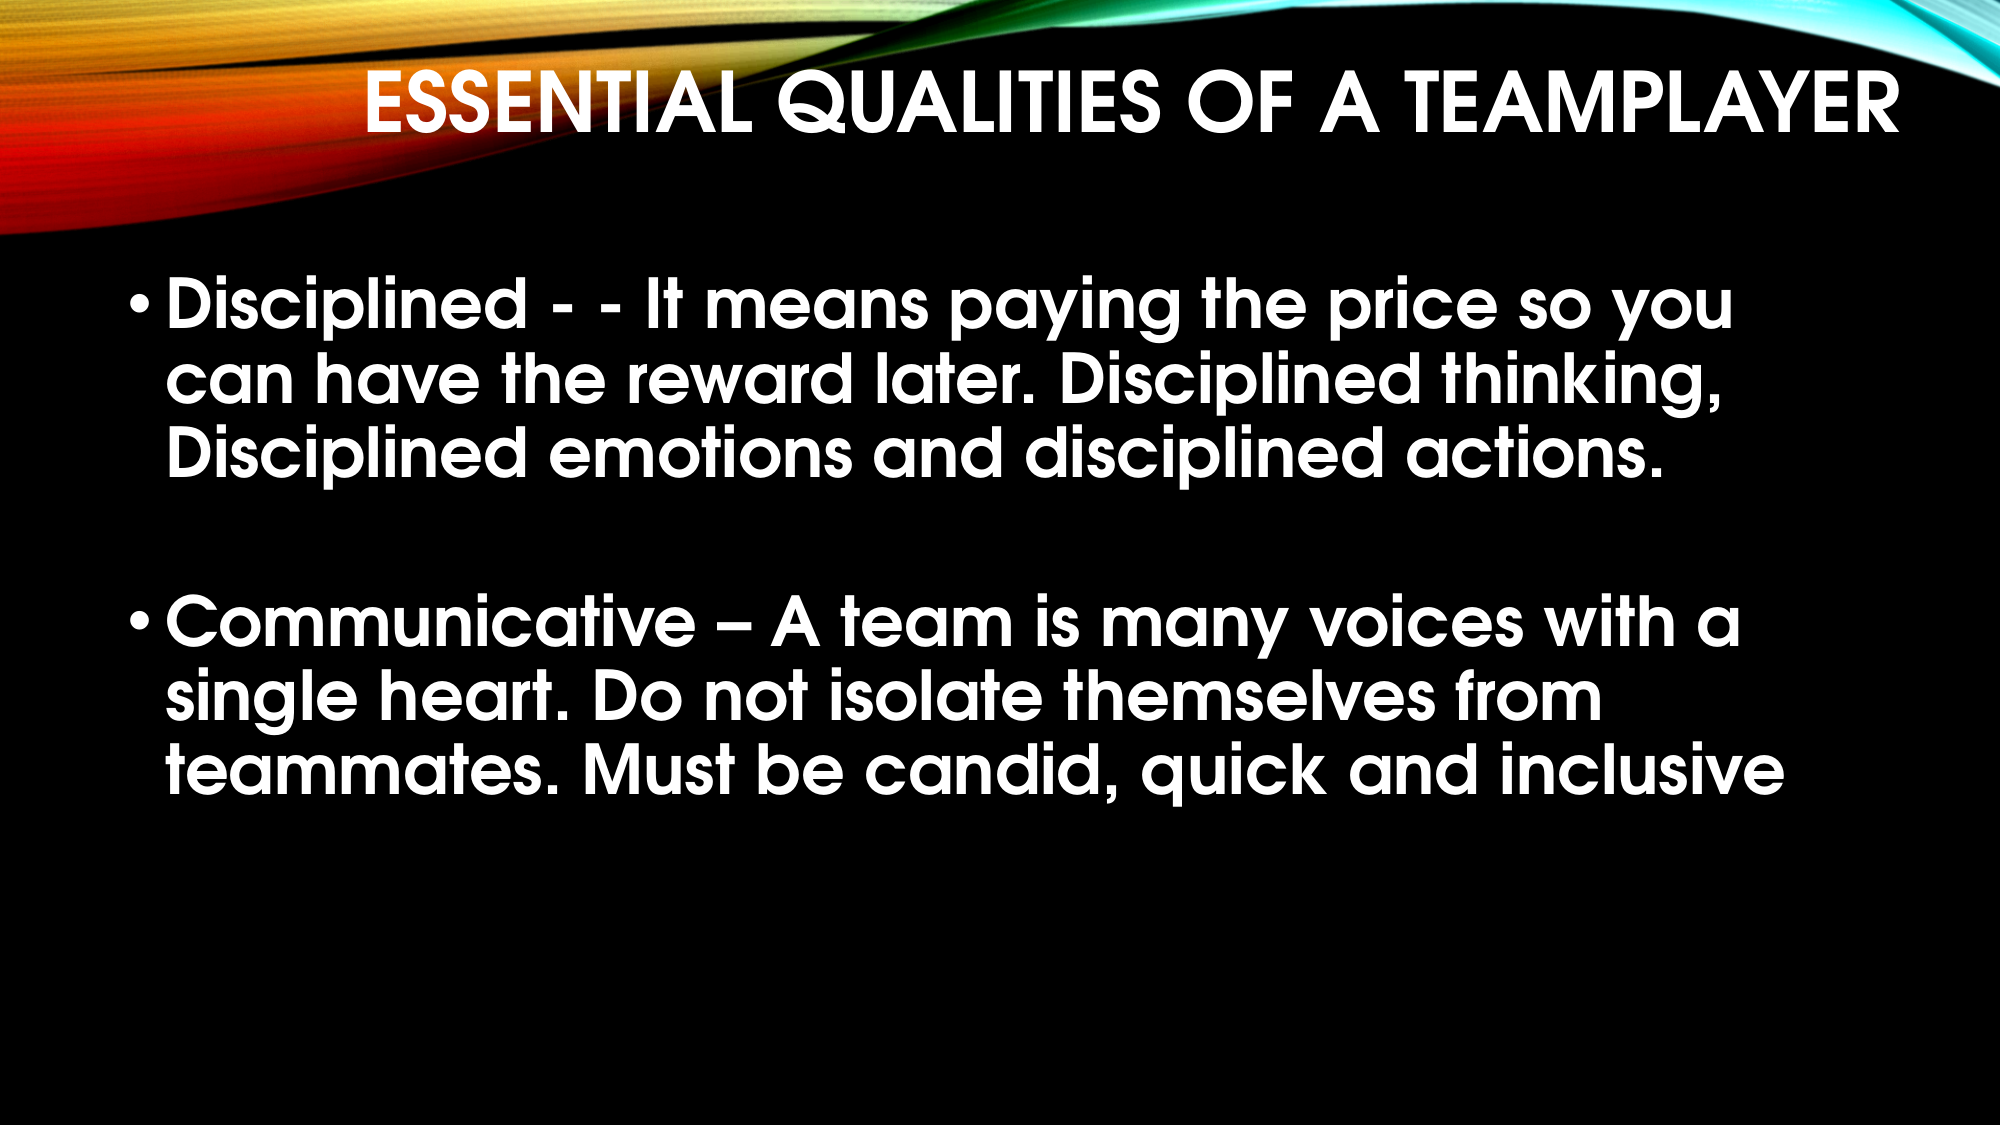

# ESSENTIAL QUALITIES OF A TEAMPLAYER
Disciplined - - It means paying the price so you can have the reward later. Disciplined thinking, Disciplined emotions and disciplined actions.

Communicative – A team is many voices with a single heart. Do not isolate themselves from teammates. Must be candid, quick and inclusive